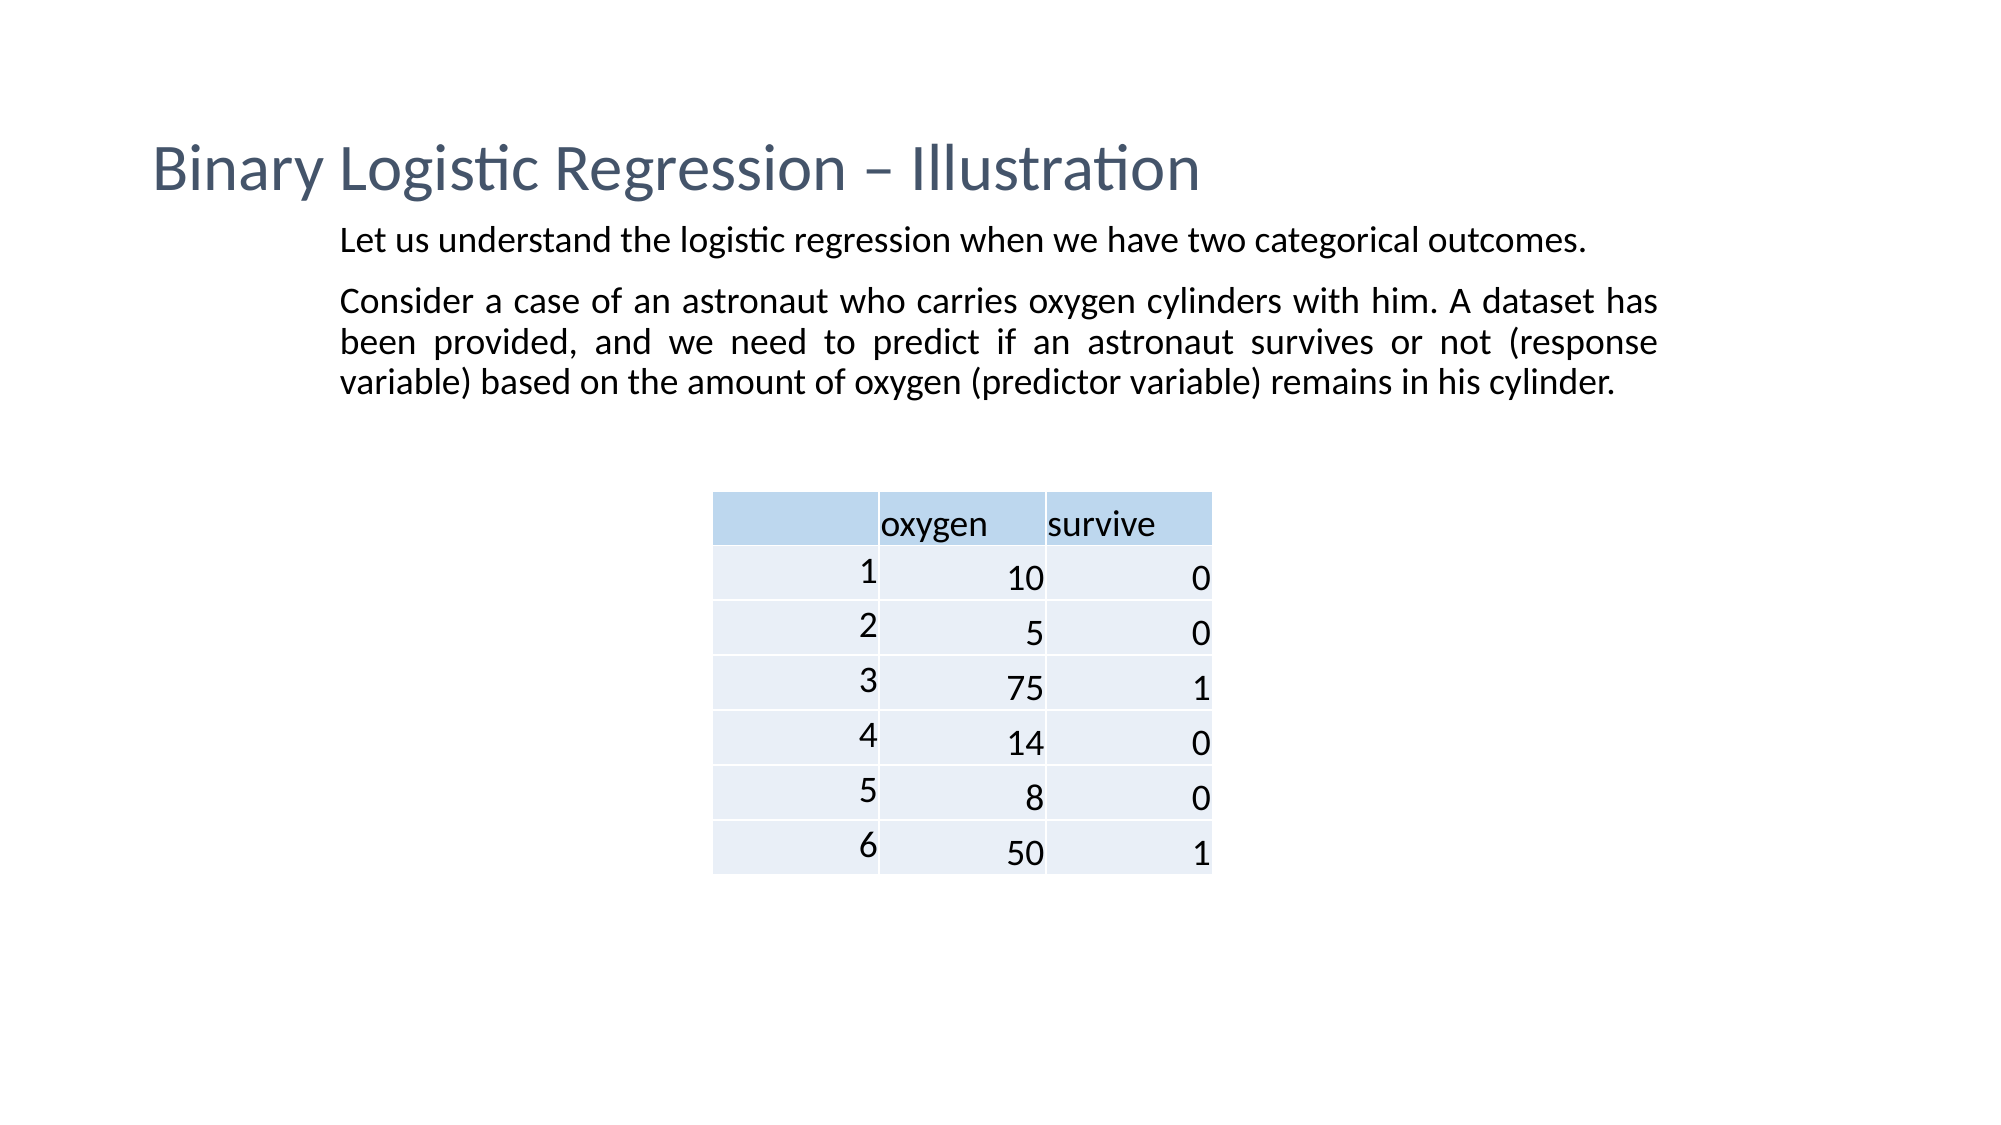

# Binary Logistic Regression – Illustration
Let us understand the logistic regression when we have two categorical outcomes.
Consider a case of an astronaut who carries oxygen cylinders with him. A dataset has been provided, and we need to predict if an astronaut survives or not (response variable) based on the amount of oxygen (predictor variable) remains in his cylinder.
|  | oxygen | survive |
| --- | --- | --- |
| 1 | 10 | 0 |
| 2 | 5 | 0 |
| 3 | 75 | 1 |
| 4 | 14 | 0 |
| 5 | 8 | 0 |
| 6 | 50 | 1 |